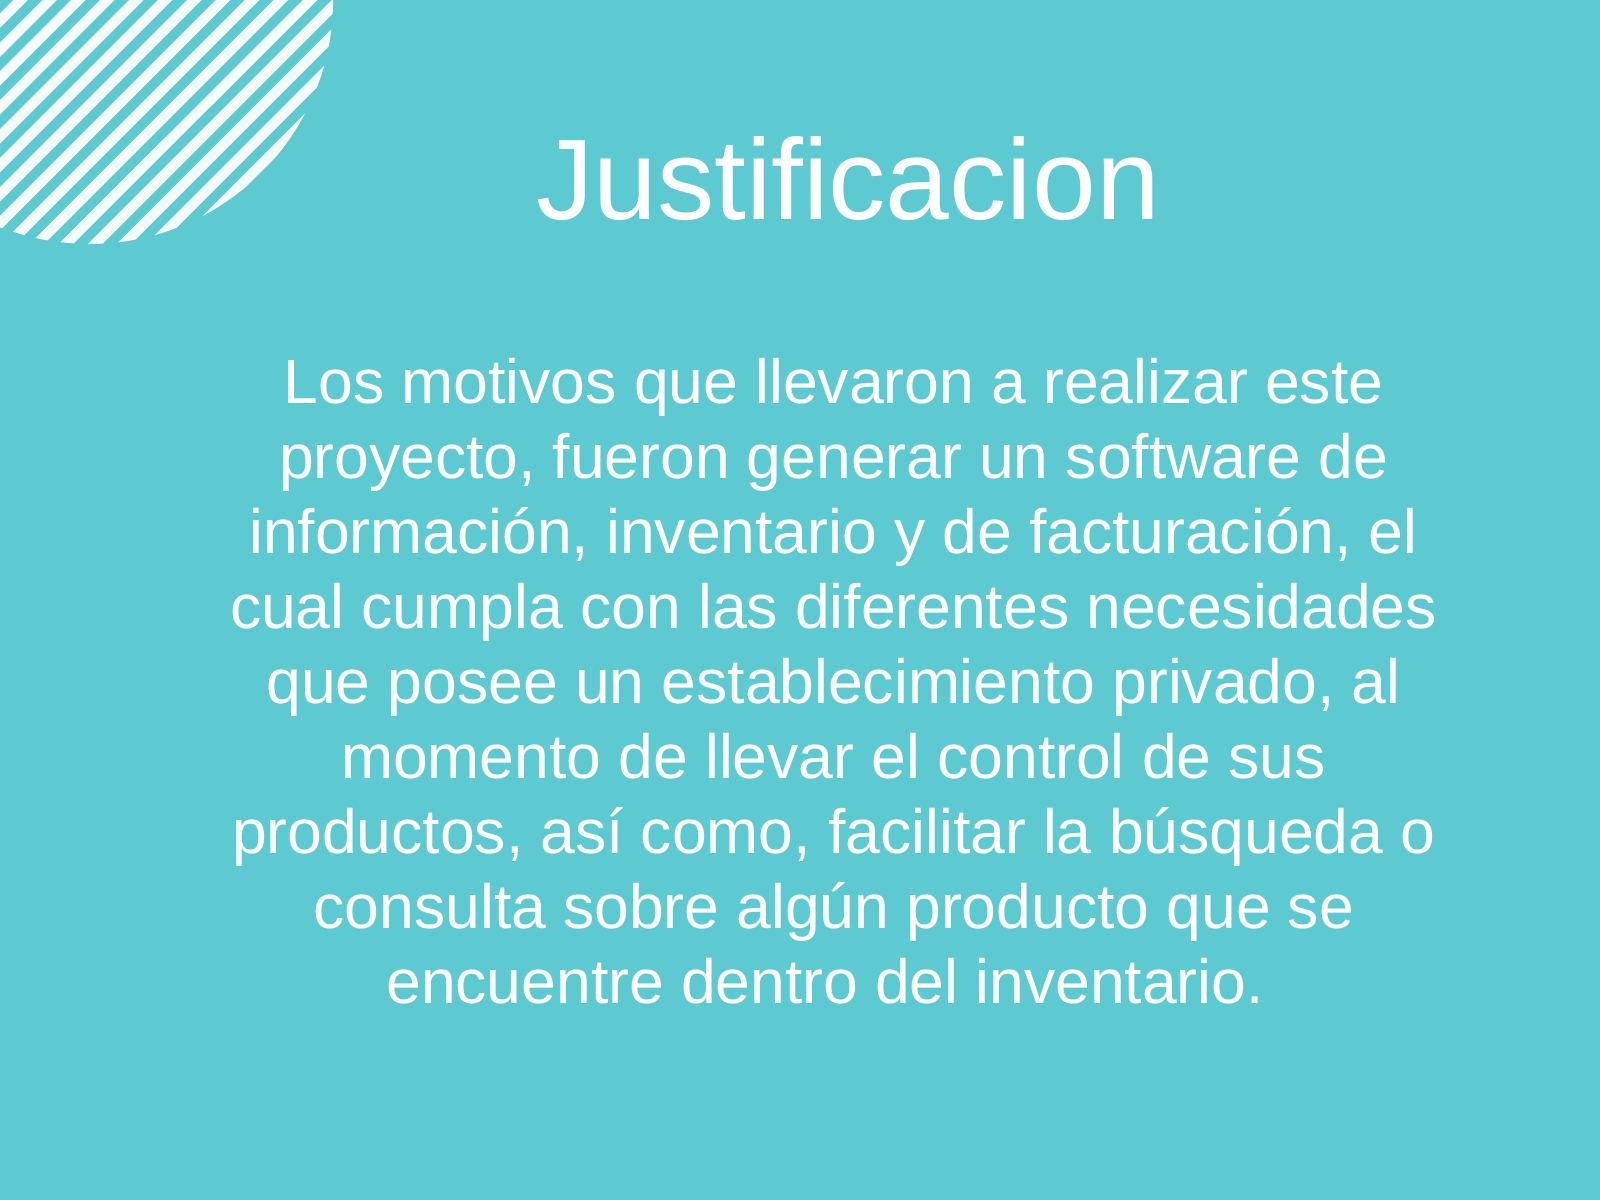

Justificacion

Los motivos que llevaron a realizar este proyecto, fueron generar un software de información, inventario y de facturación, el cual cumpla con las diferentes necesidades que posee un establecimiento privado, al momento de llevar el control de sus productos, así como, facilitar la búsqueda o consulta sobre algún producto que se encuentre dentro del inventario.